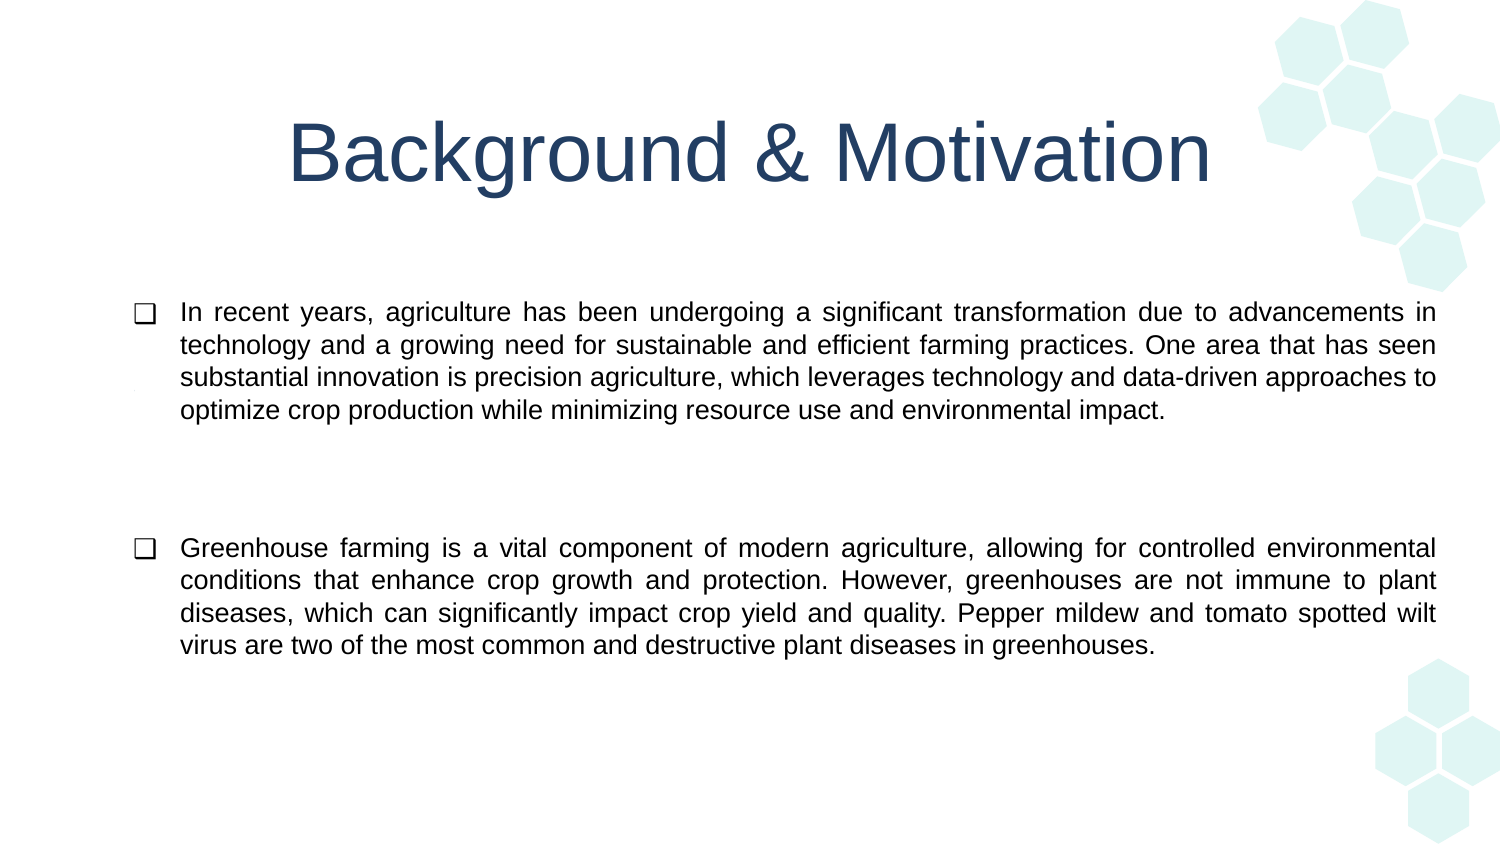

# Background & Motivation
In recent years, agriculture has been undergoing a significant transformation due to advancements in technology and a growing need for sustainable and efficient farming practices. One area that has seen substantial innovation is precision agriculture, which leverages technology and data-driven approaches to optimize crop production while minimizing resource use and environmental impact.

Greenhouse farming is a vital component of modern agriculture, allowing for controlled environmental conditions that enhance crop growth and protection. However, greenhouses are not immune to plant diseases, which can significantly impact crop yield and quality. Pepper mildew and tomato spotted wilt virus are two of the most common and destructive plant diseases in greenhouses.